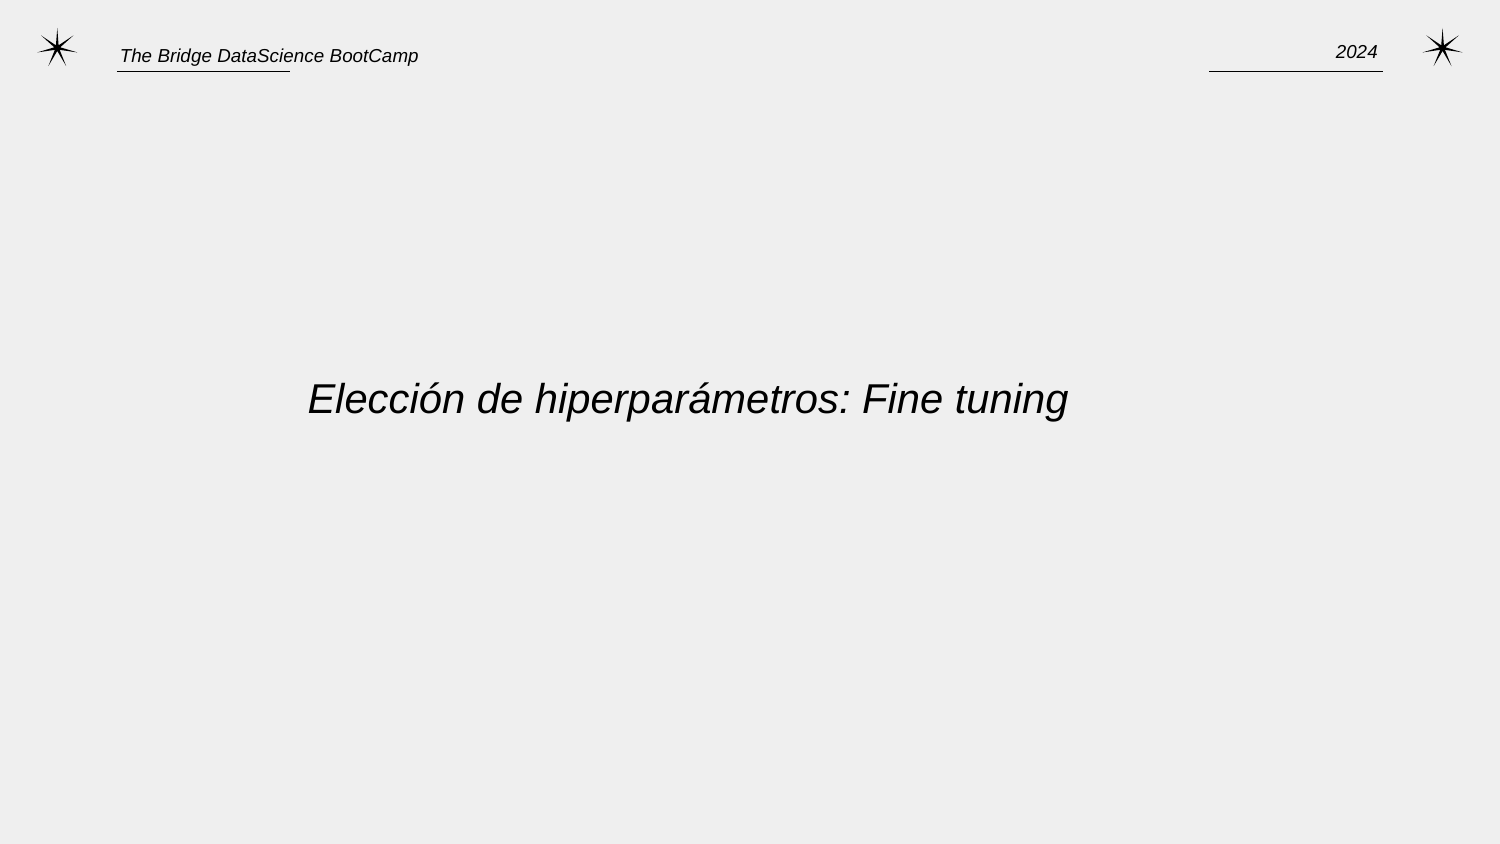

2024
The Bridge DataScience BootCamp
Elección de hiperparámetros: Fine tuning